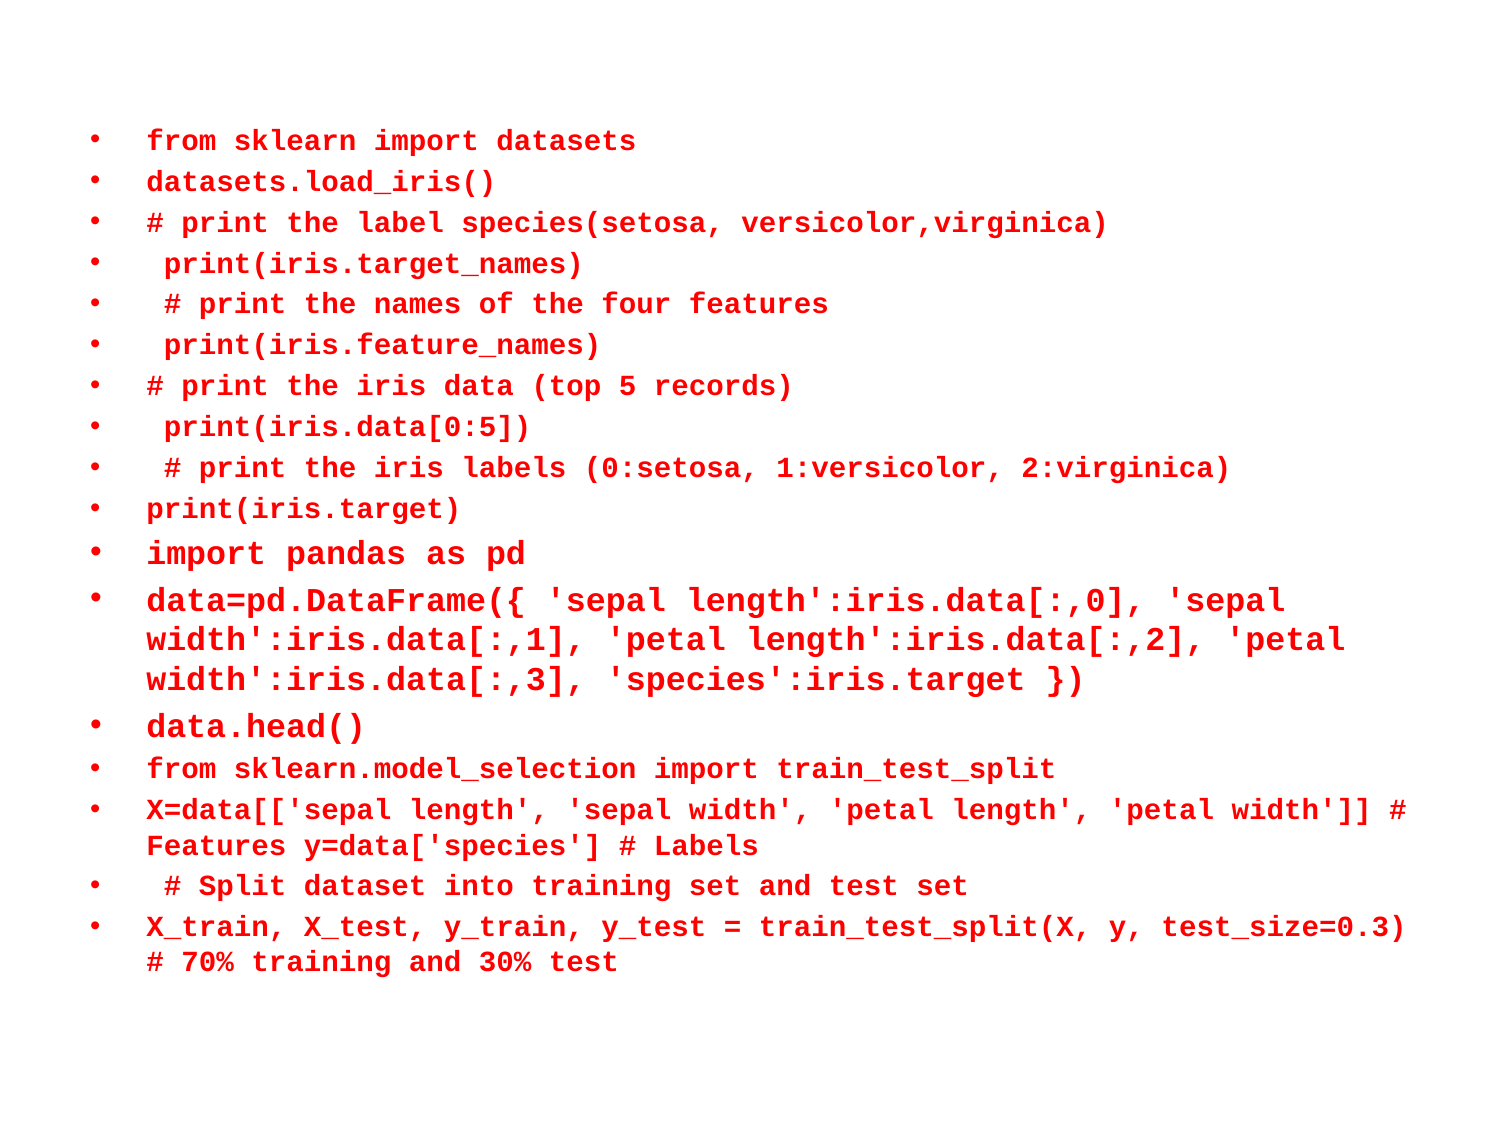

from sklearn import datasets
datasets.load_iris()
# print the label species(setosa, versicolor,virginica)
 print(iris.target_names)
 # print the names of the four features
 print(iris.feature_names)
# print the iris data (top 5 records)
 print(iris.data[0:5])
 # print the iris labels (0:setosa, 1:versicolor, 2:virginica)
print(iris.target)
import pandas as pd
data=pd.DataFrame({ 'sepal length':iris.data[:,0], 'sepal width':iris.data[:,1], 'petal length':iris.data[:,2], 'petal width':iris.data[:,3], 'species':iris.target })
data.head()
from sklearn.model_selection import train_test_split
X=data[['sepal length', 'sepal width', 'petal length', 'petal width']] # Features y=data['species'] # Labels
 # Split dataset into training set and test set
X_train, X_test, y_train, y_test = train_test_split(X, y, test_size=0.3) # 70% training and 30% test